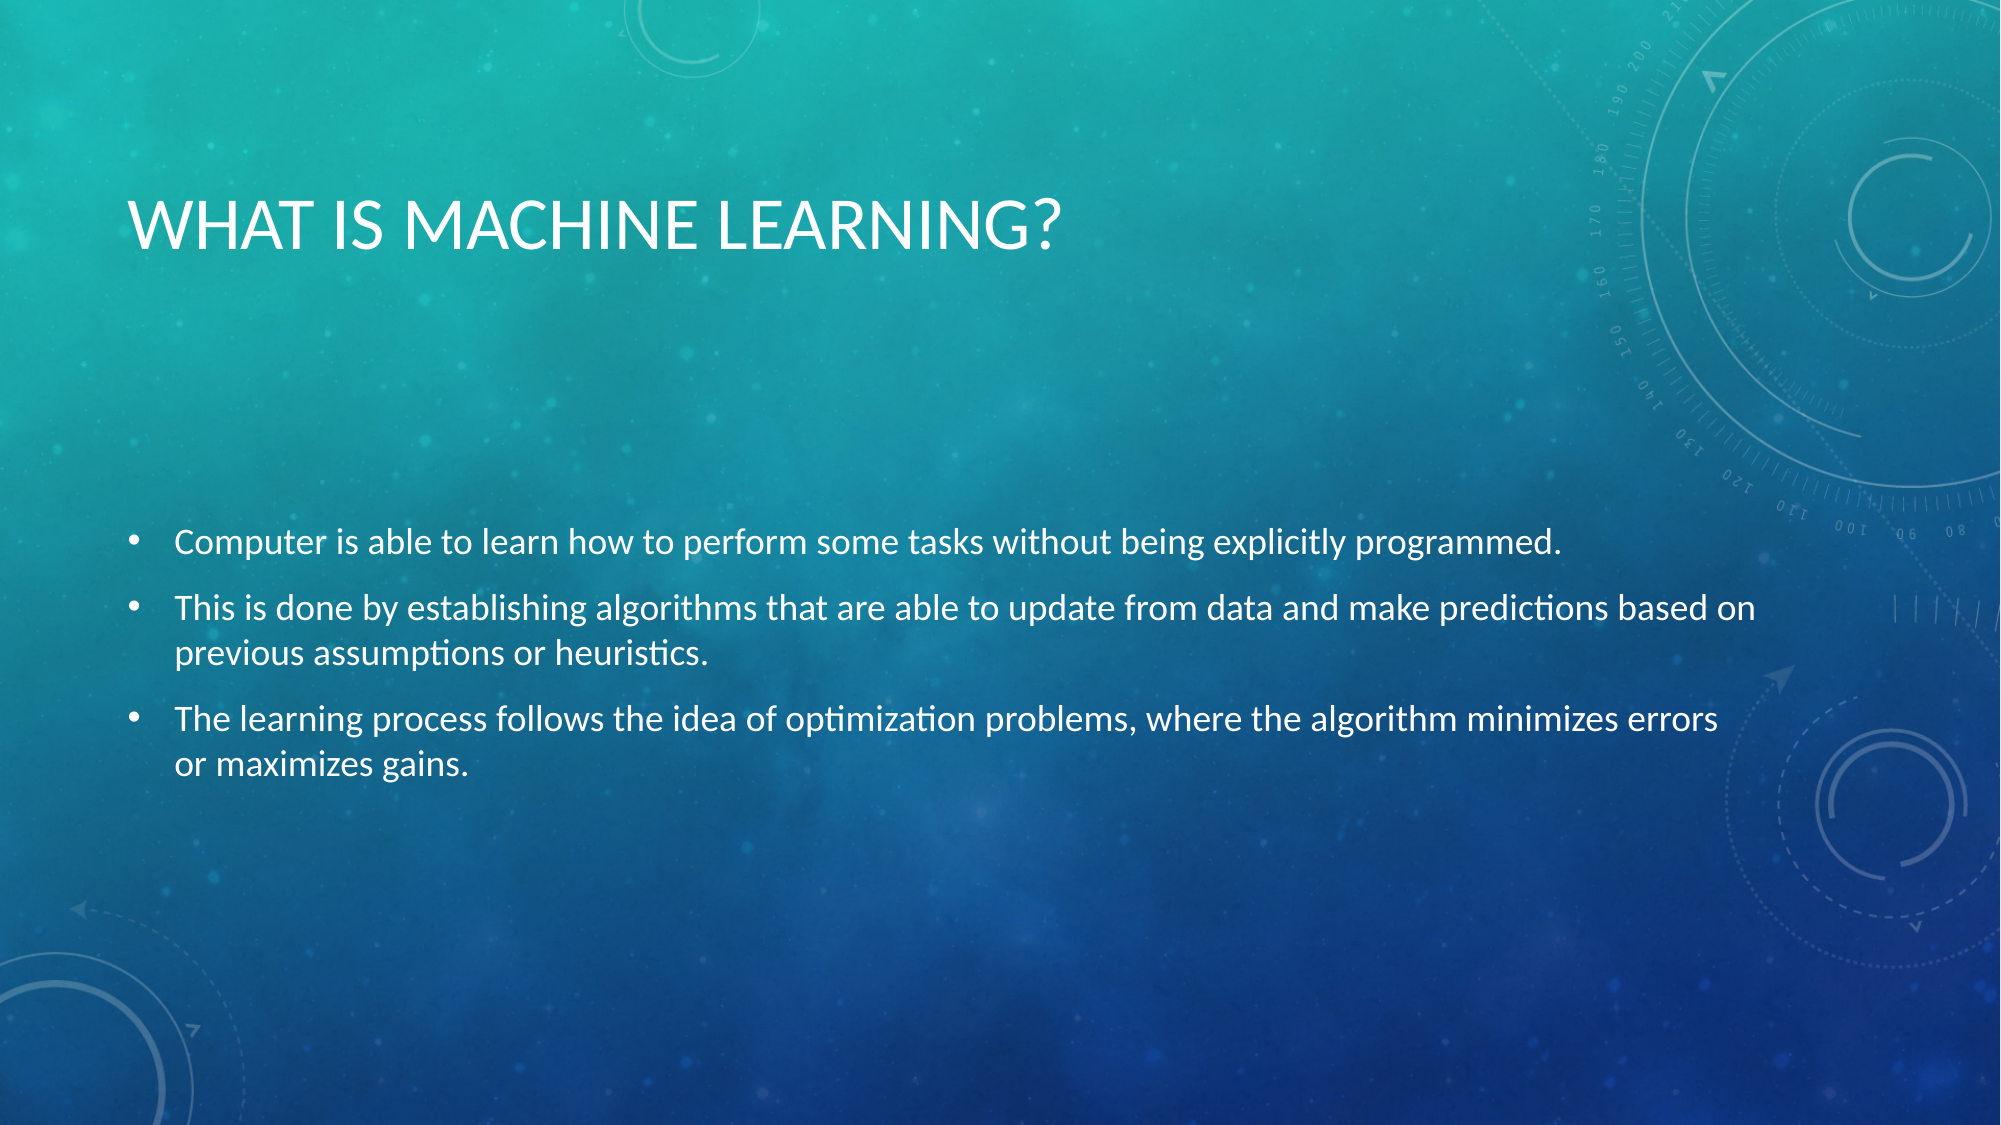

# What is Machine Learning?
Computer is able to learn how to perform some tasks without being explicitly programmed.
This is done by establishing algorithms that are able to update from data and make predictions based on previous assumptions or heuristics.
The learning process follows the idea of optimization problems, where the algorithm minimizes errors or maximizes gains.